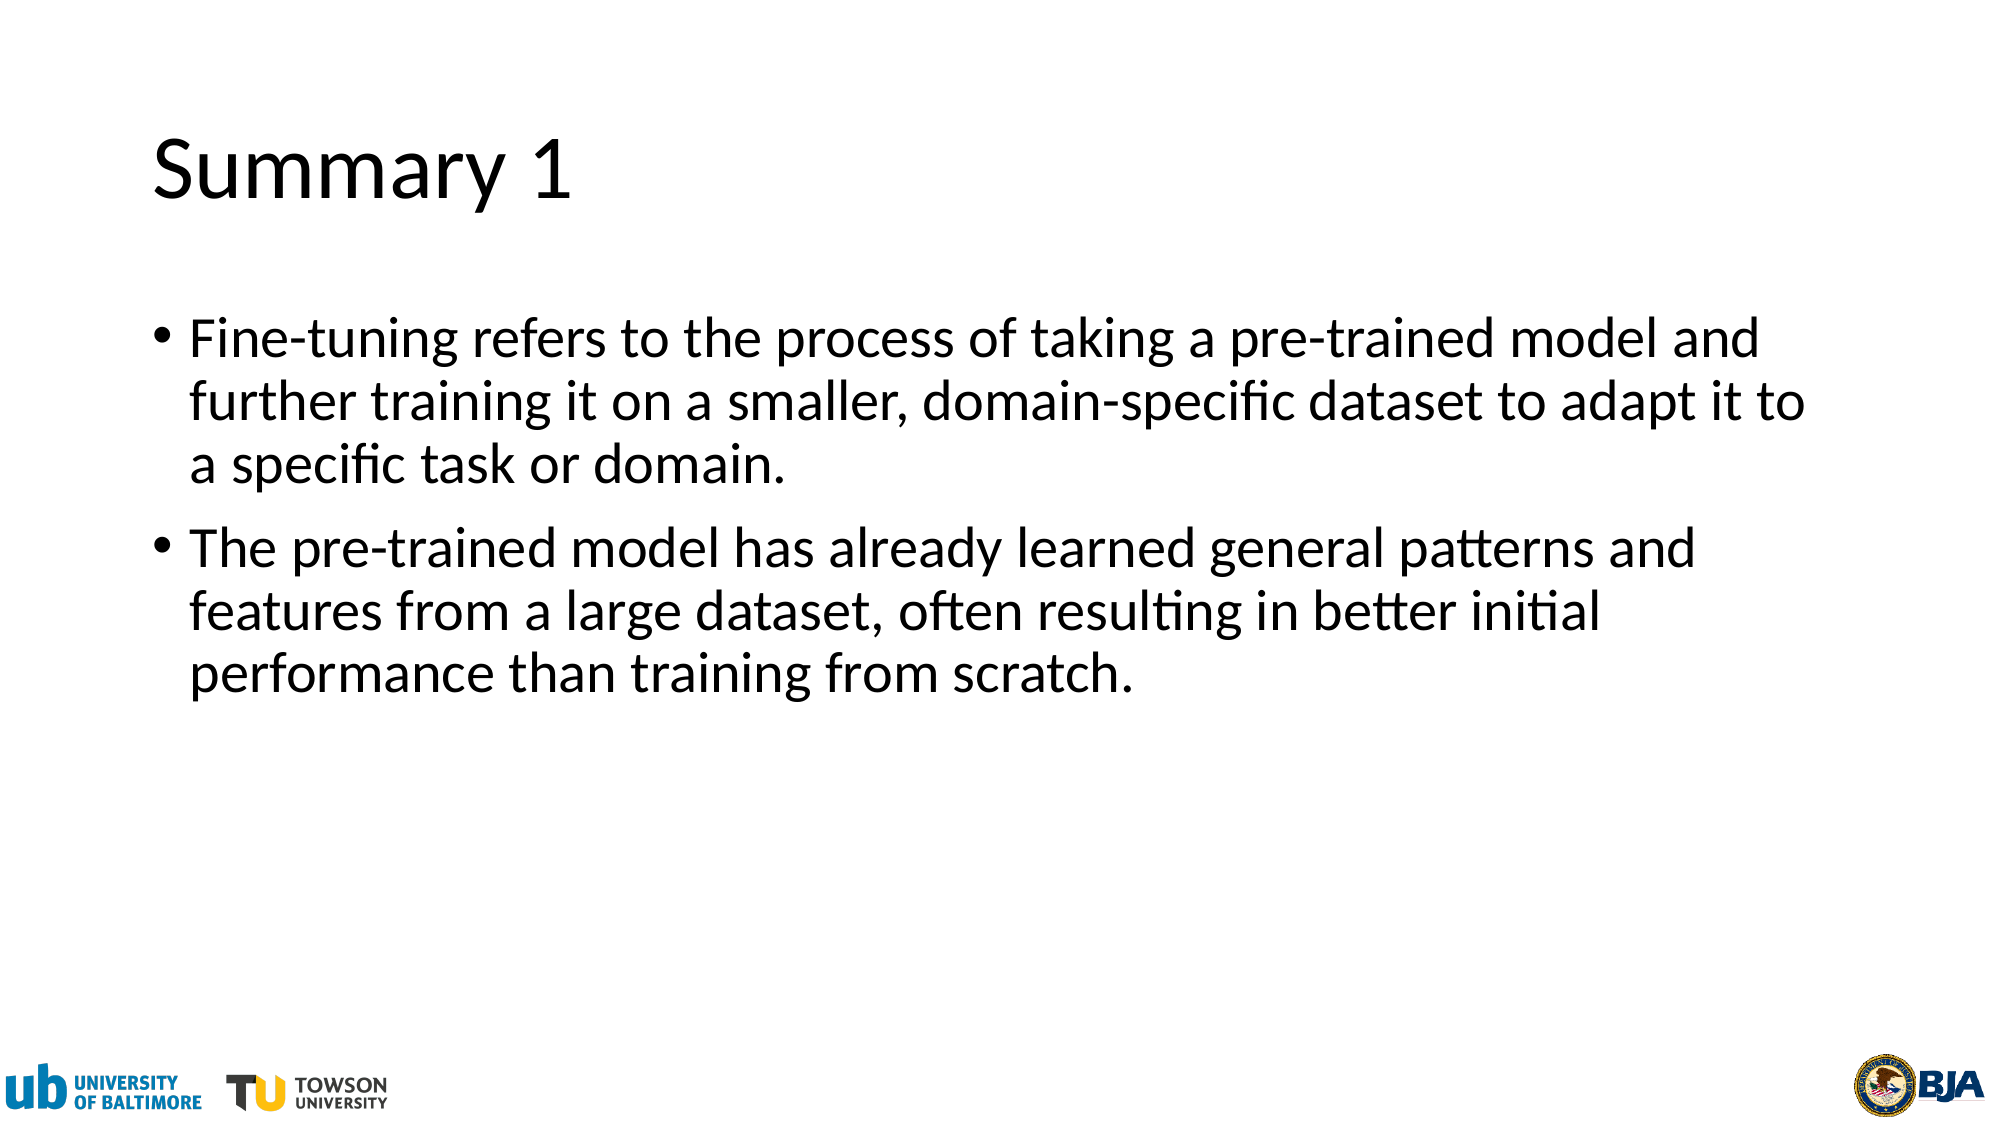

# Summary 1
Fine-tuning refers to the process of taking a pre-trained model and further training it on a smaller, domain-specific dataset to adapt it to a specific task or domain.
The pre-trained model has already learned general patterns and features from a large dataset, often resulting in better initial performance than training from scratch.